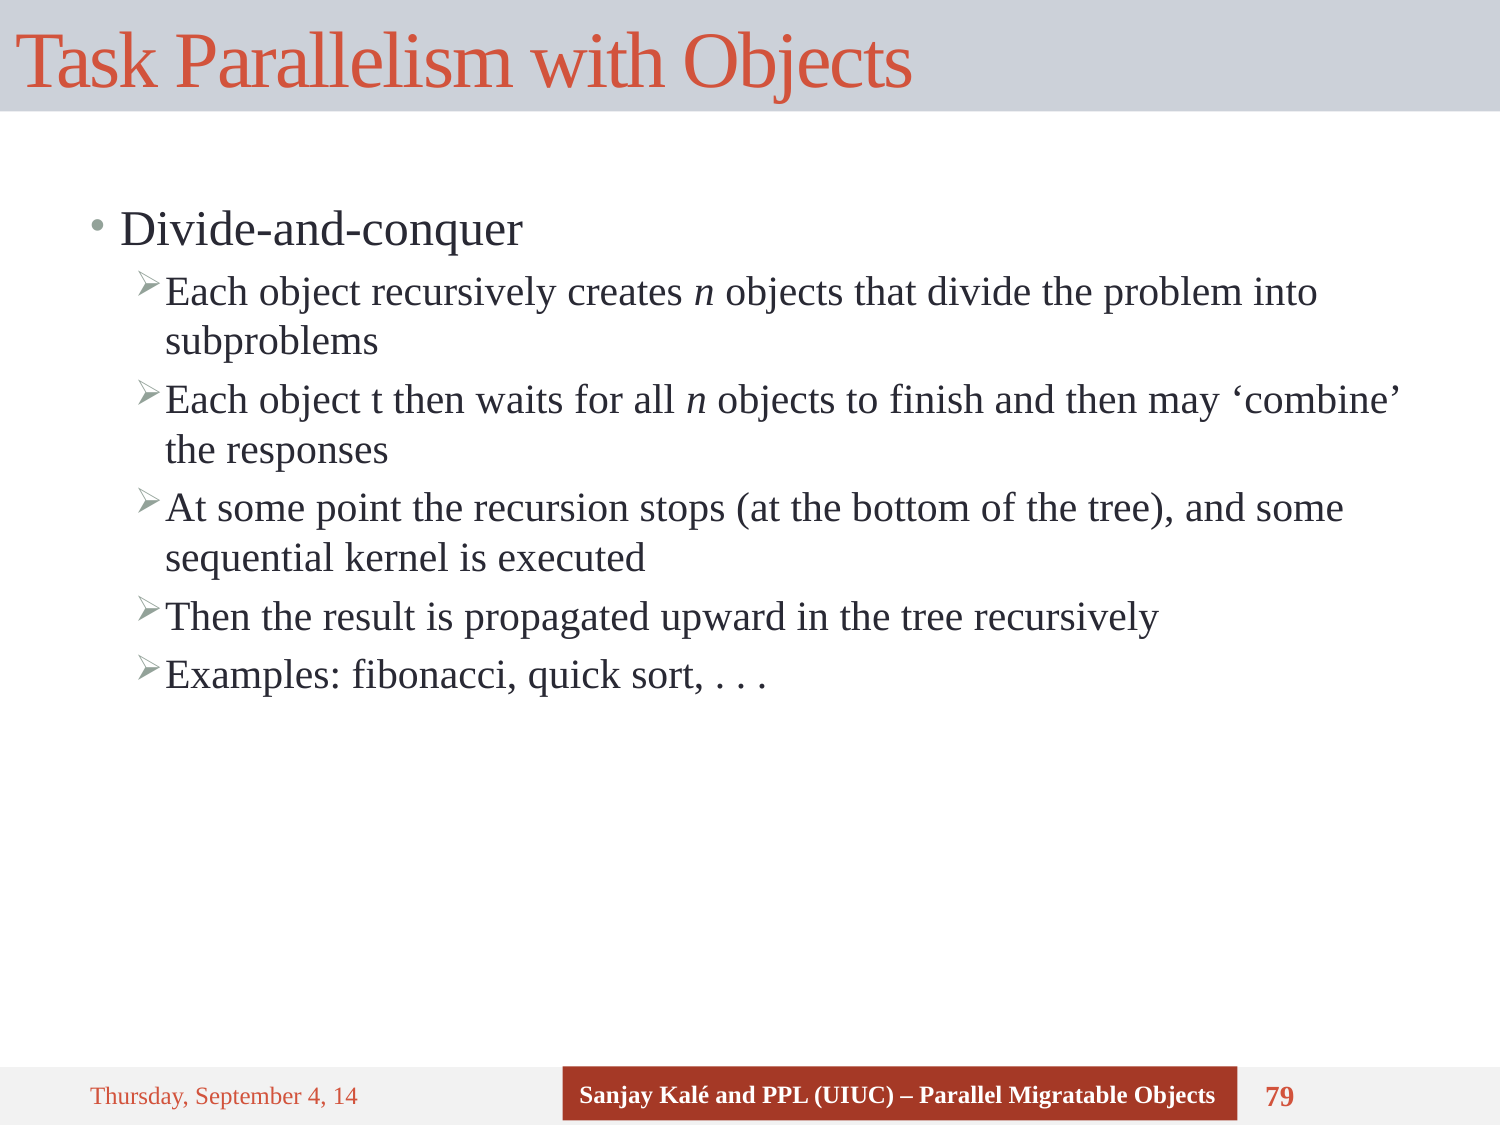

# Task Parallelism with Objects
Divide-and-conquer
Each object recursively creates n objects that divide the problem into subproblems
Each object t then waits for all n objects to finish and then may ‘combine’ the responses
At some point the recursion stops (at the bottom of the tree), and some sequential kernel is executed
Then the result is propagated upward in the tree recursively
Examples: fibonacci, quick sort, . . .
Sanjay Kalé and PPL (UIUC) – Parallel Migratable Objects
Thursday, September 4, 14
79